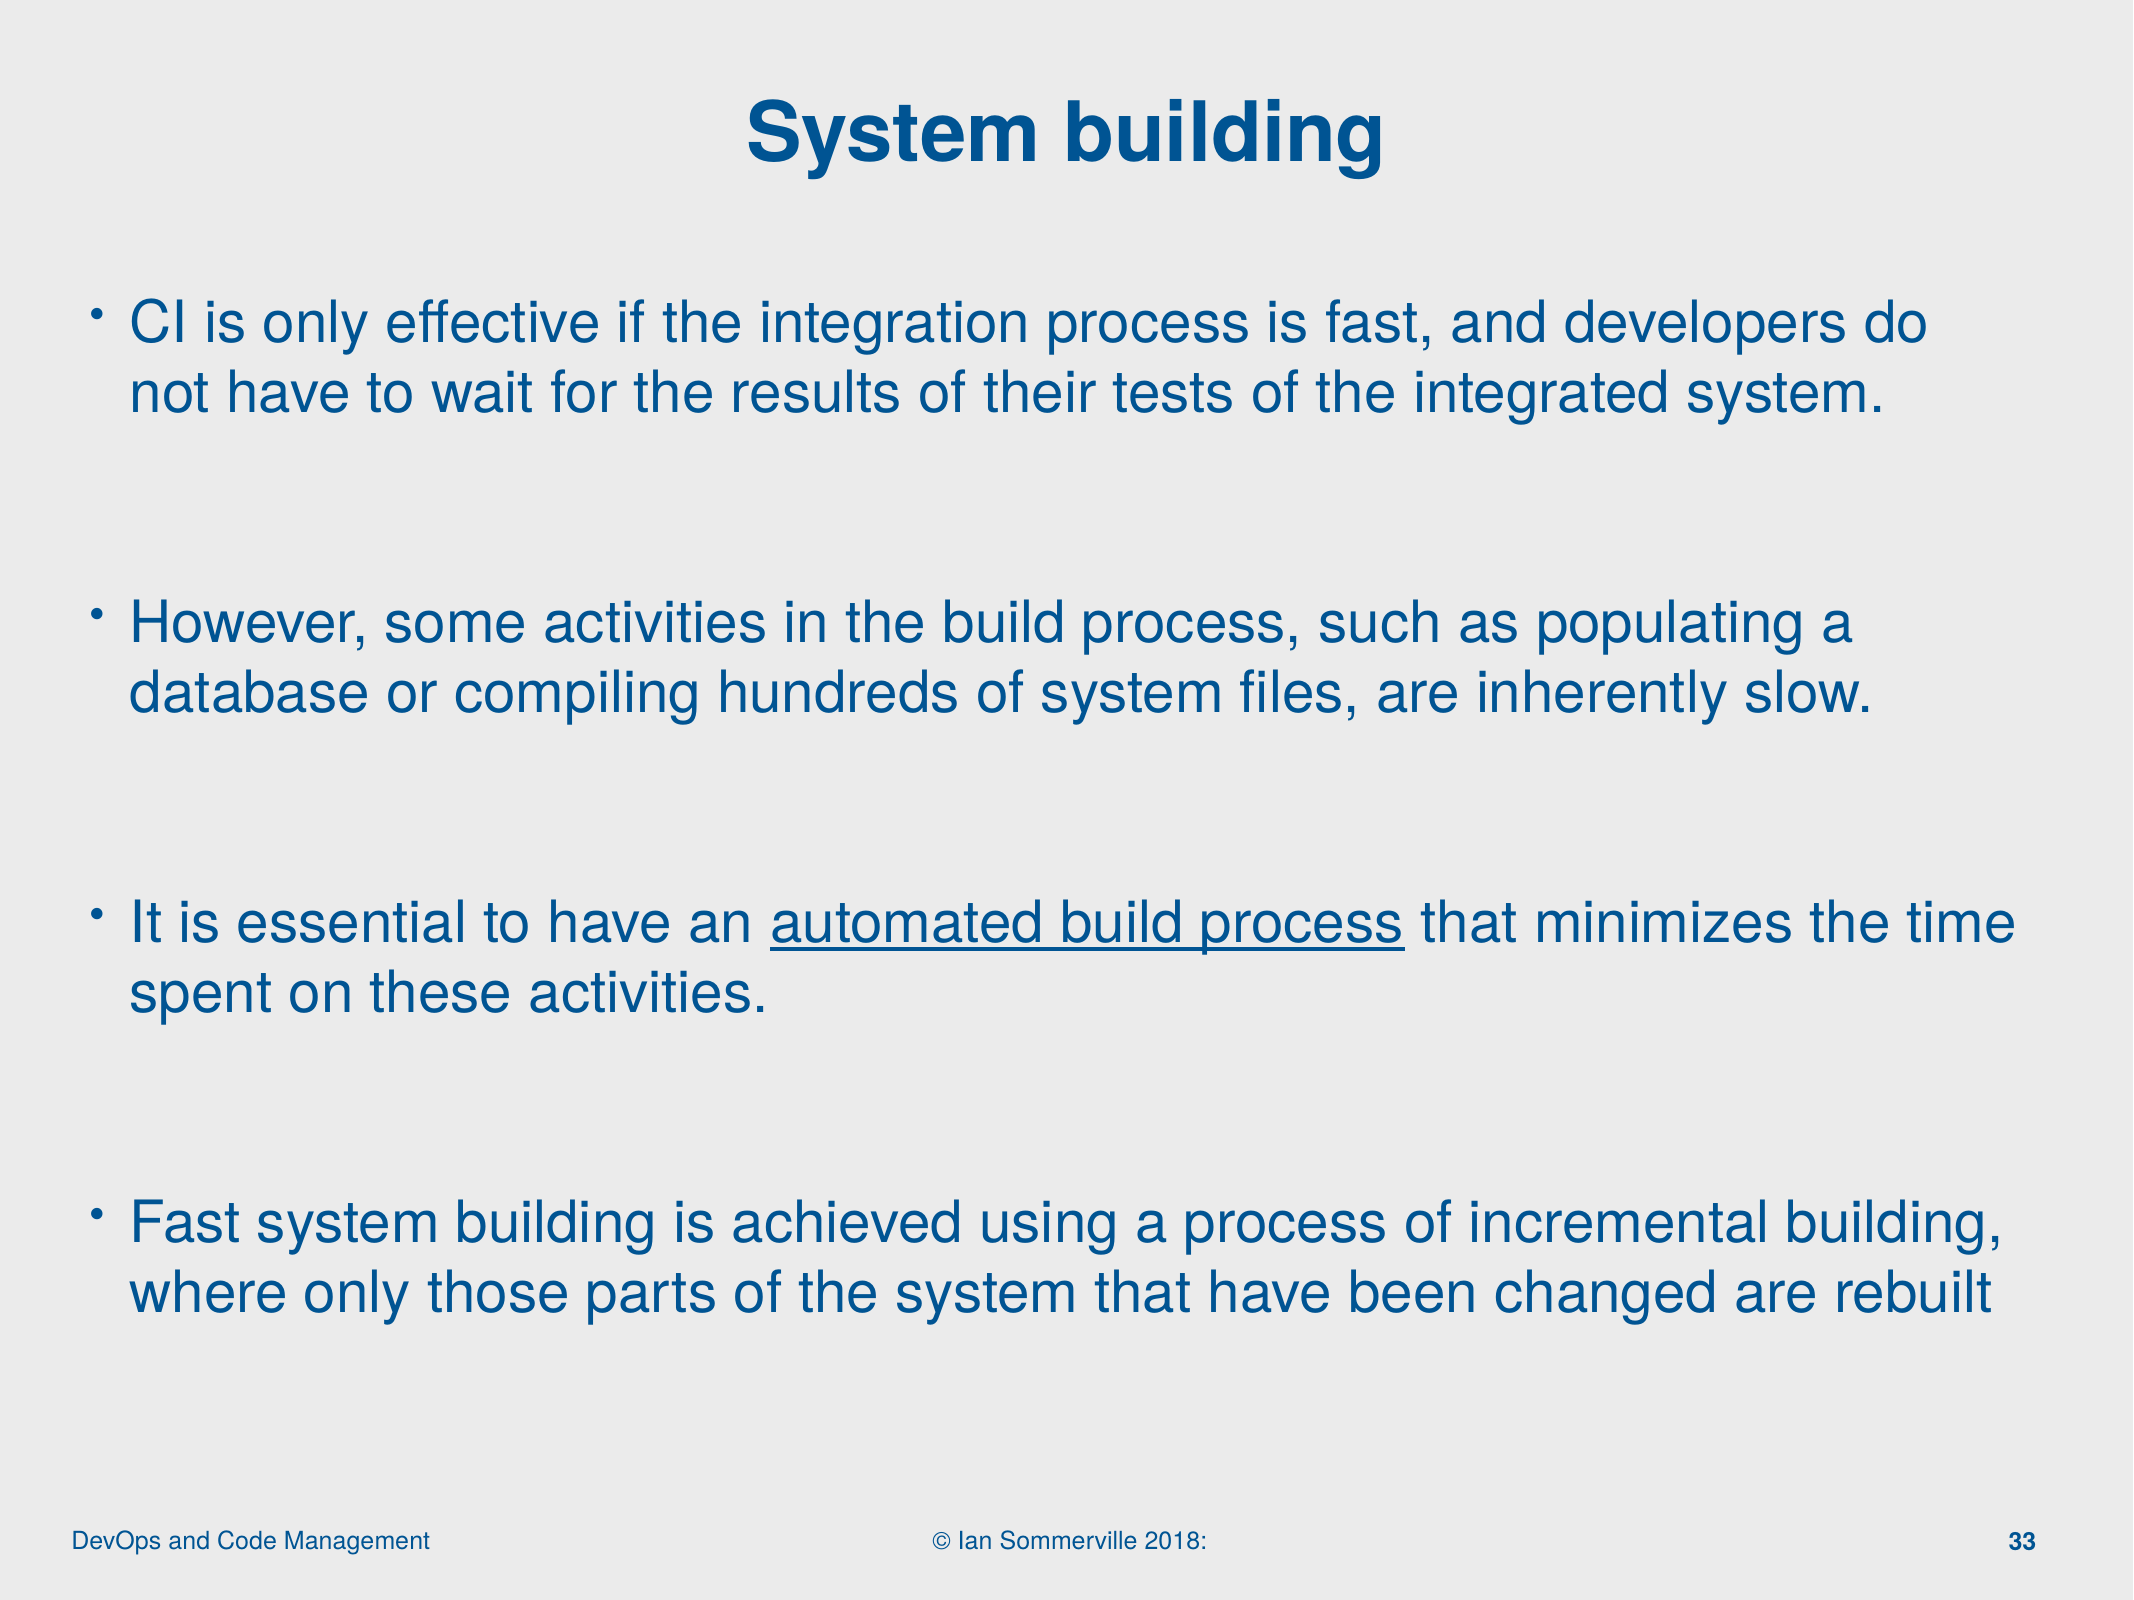

# System building
CI is only effective if the integration process is fast, and developers do not have to wait for the results of their tests of the integrated system.

However, some activities in the build process, such as populating a database or compiling hundreds of system files, are inherently slow.

It is essential to have an automated build process that minimizes the time spent on these activities.

Fast system building is achieved using a process of incremental building, where only those parts of the system that have been changed are rebuilt
33